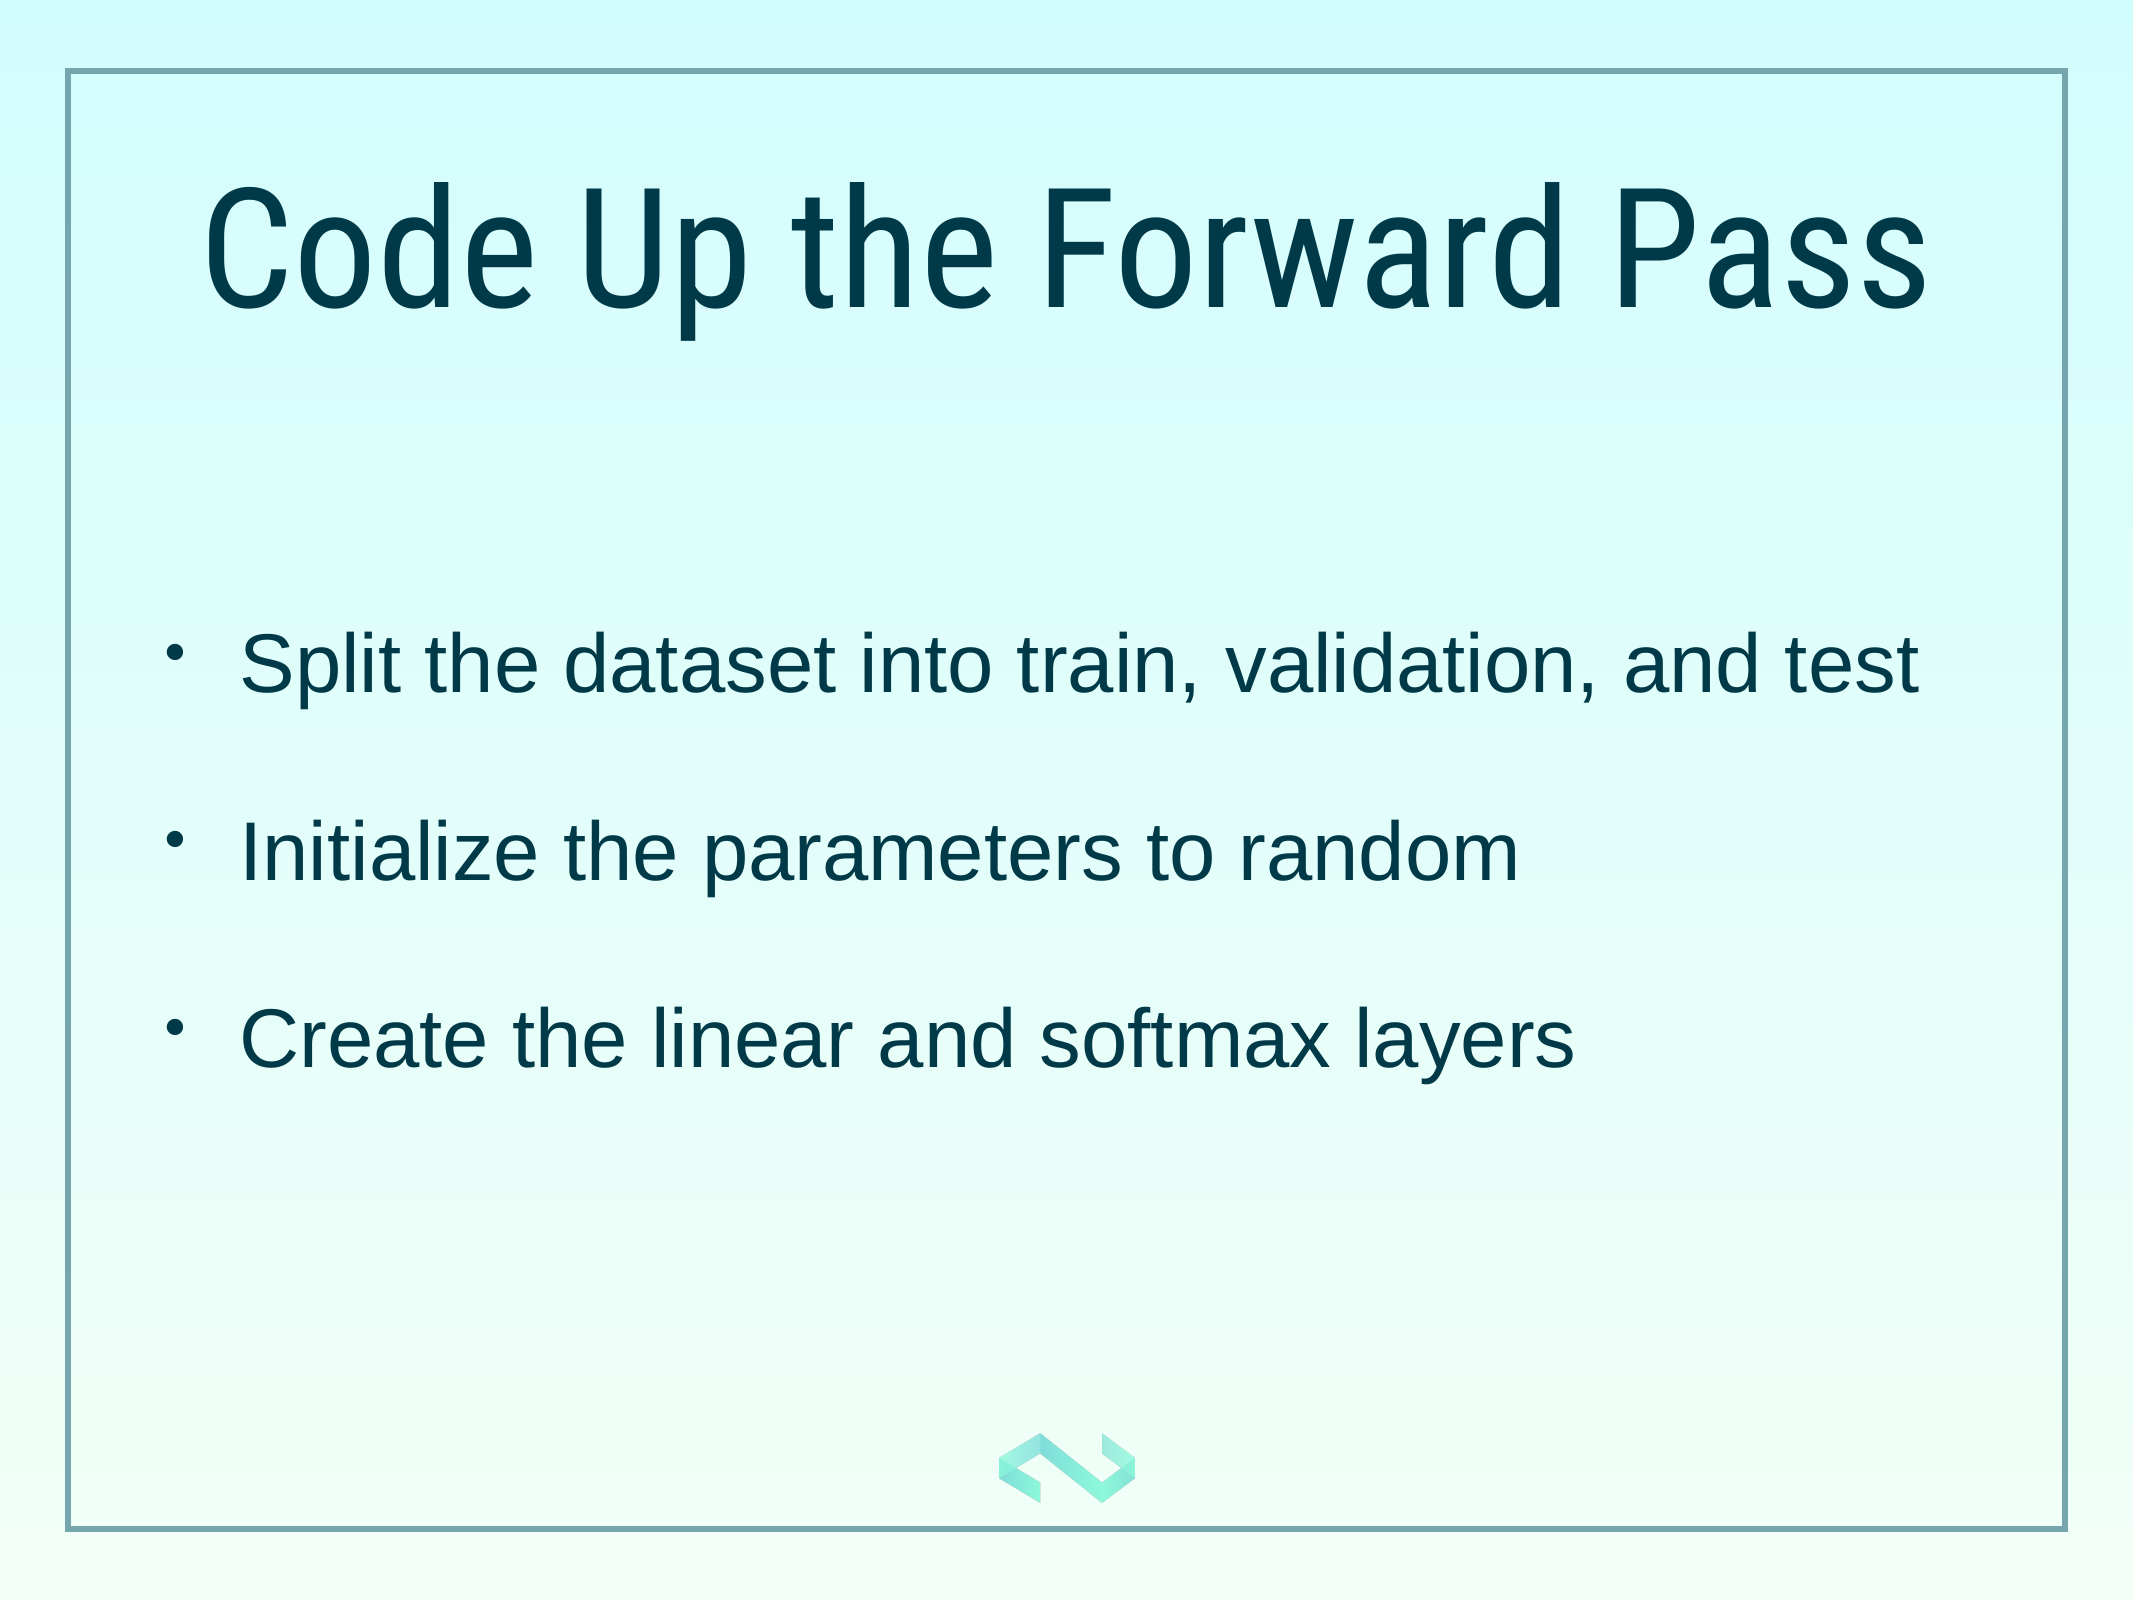

# Code Up the Forward Pass
Split the dataset into train, validation, and test
Initialize the parameters to random
Create the linear and softmax layers